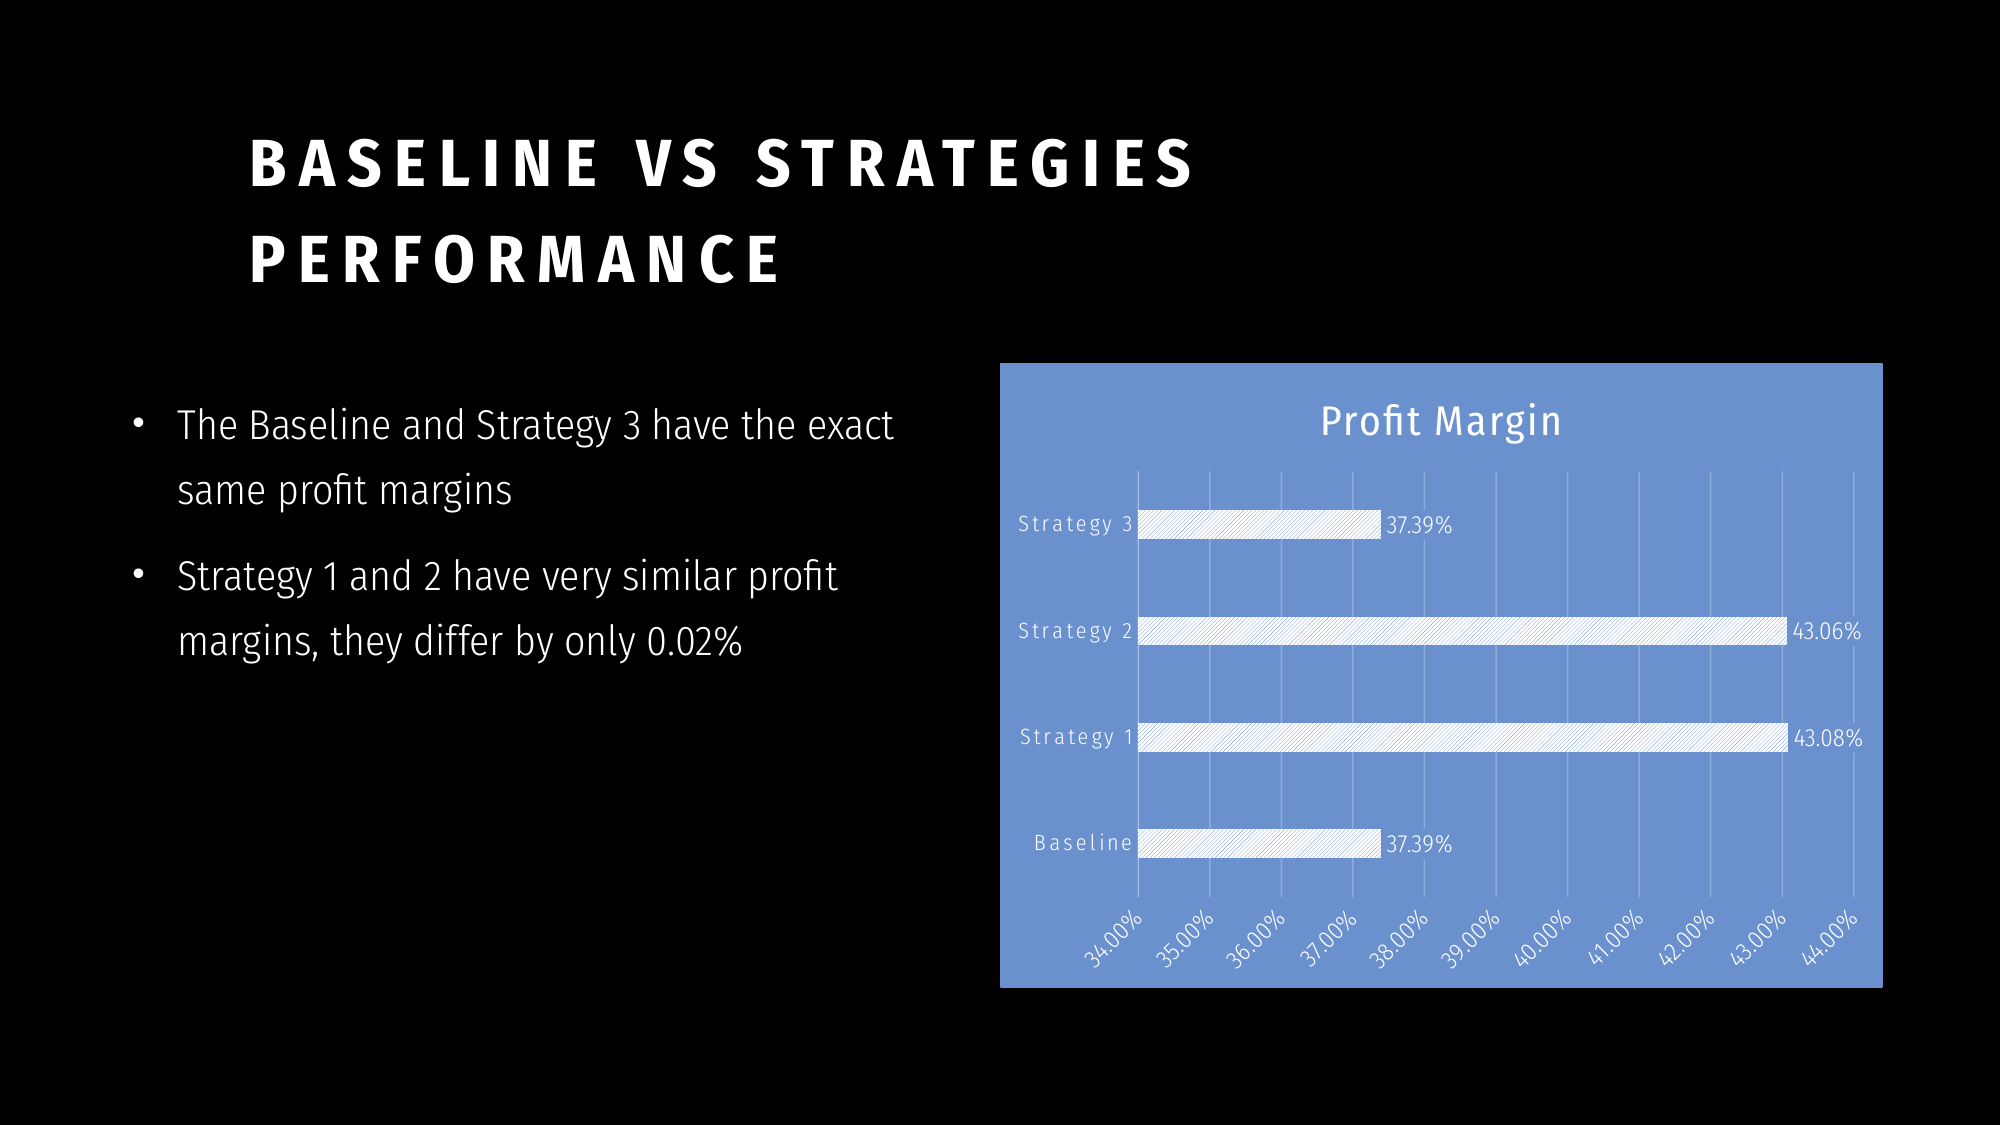

# Baseline vs strategies performance

### Chart:

| Category | Profit Margin |
|---|---|
| Baseline | 0.37390575357768485 |
| Strategy 1 | 0.4308234123433513 |
| Strategy 2 | 0.43062949965071196 |
| Strategy 3 | 0.3739057535776848 |
The Baseline and Strategy 3 have the exact
same profit margins
Strategy 1 and 2 have very similar profit
margins, they differ by only 0.02%